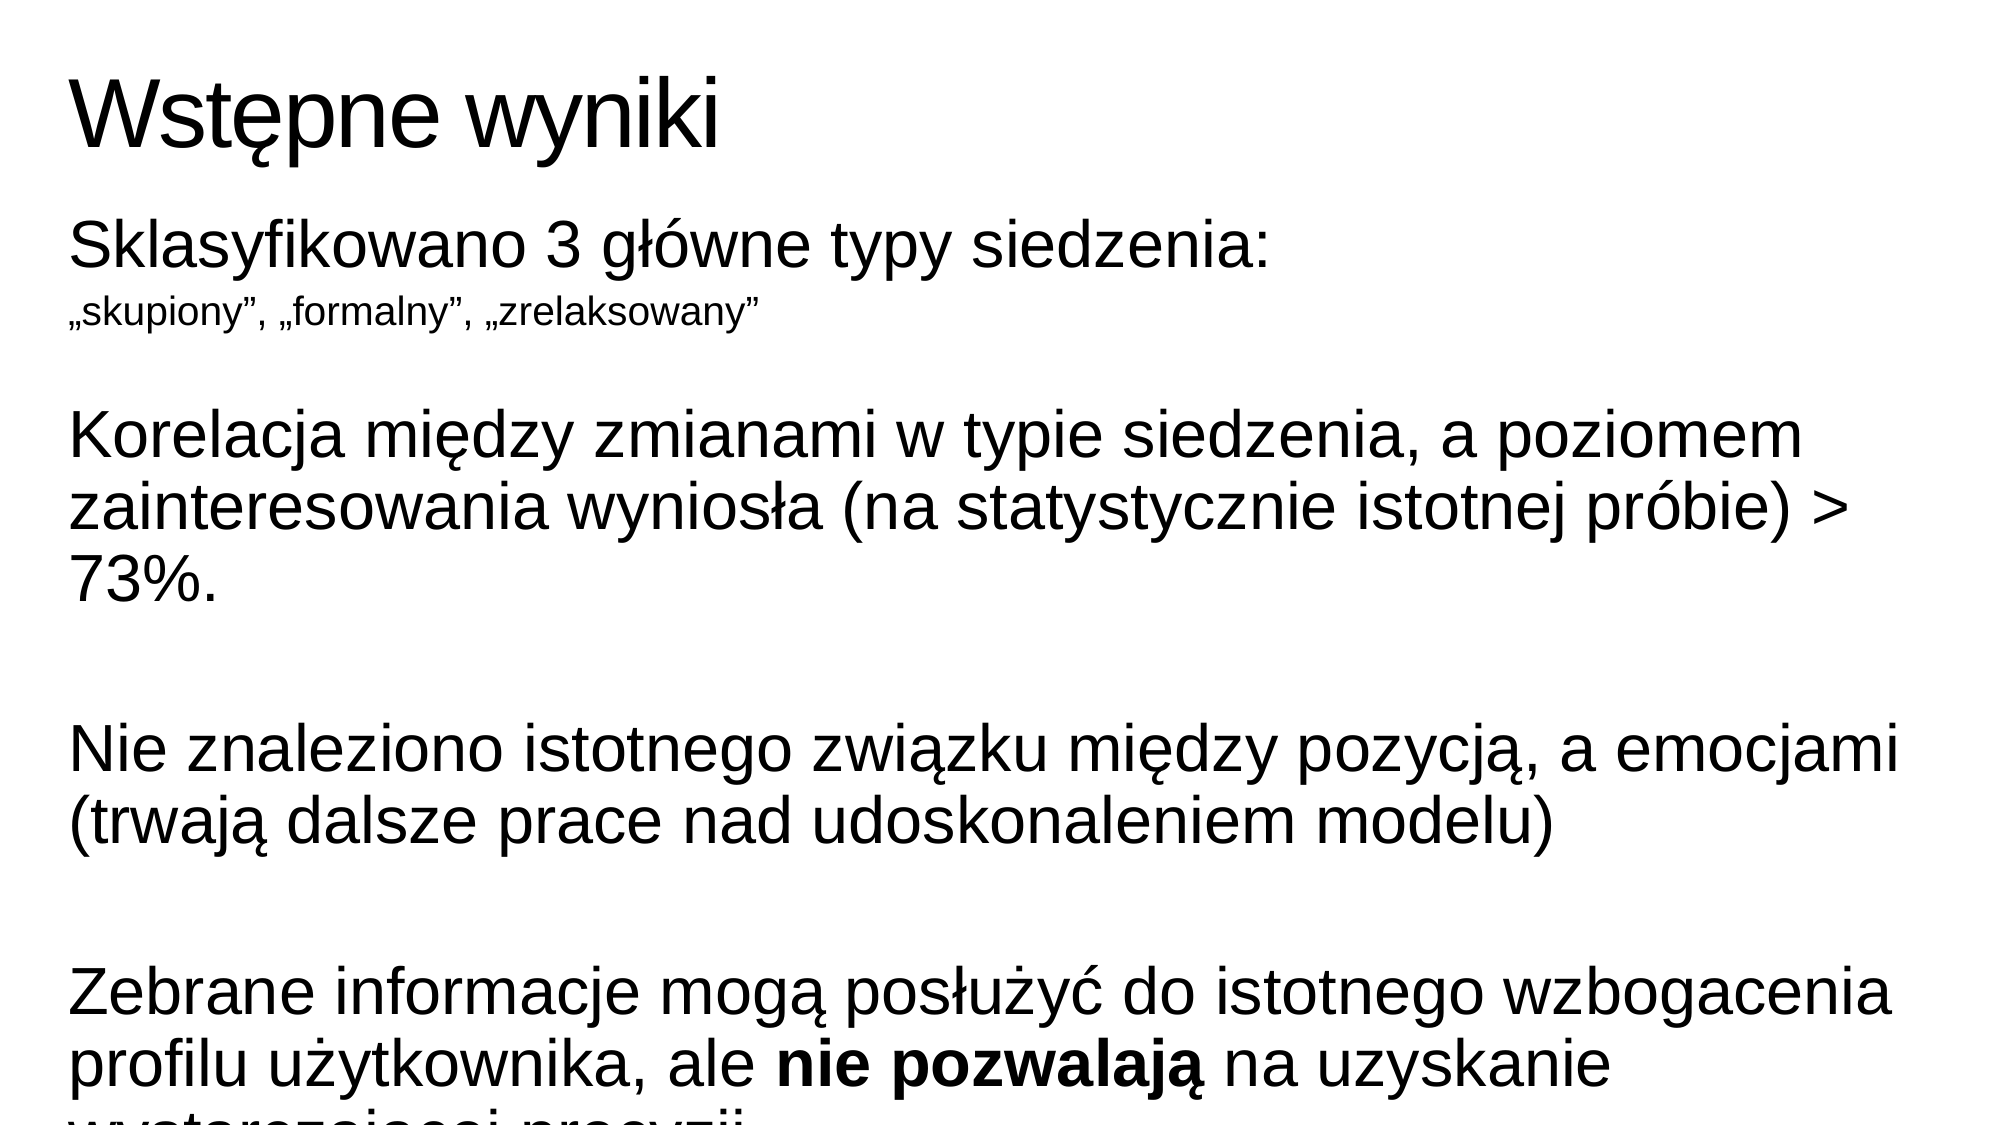

# Wstępne wyniki
Sklasyfikowano 3 główne typy siedzenia:
„skupiony”, „formalny”, „zrelaksowany”

Korelacja między zmianami w typie siedzenia, a poziomem zainteresowania wyniosła (na statystycznie istotnej próbie) > 73%.

Nie znaleziono istotnego związku między pozycją, a emocjami (trwają dalsze prace nad udoskonaleniem modelu)

Zebrane informacje mogą posłużyć do istotnego wzbogacenia profilu użytkownika, ale nie pozwalają na uzyskanie wystarczającej precyzji